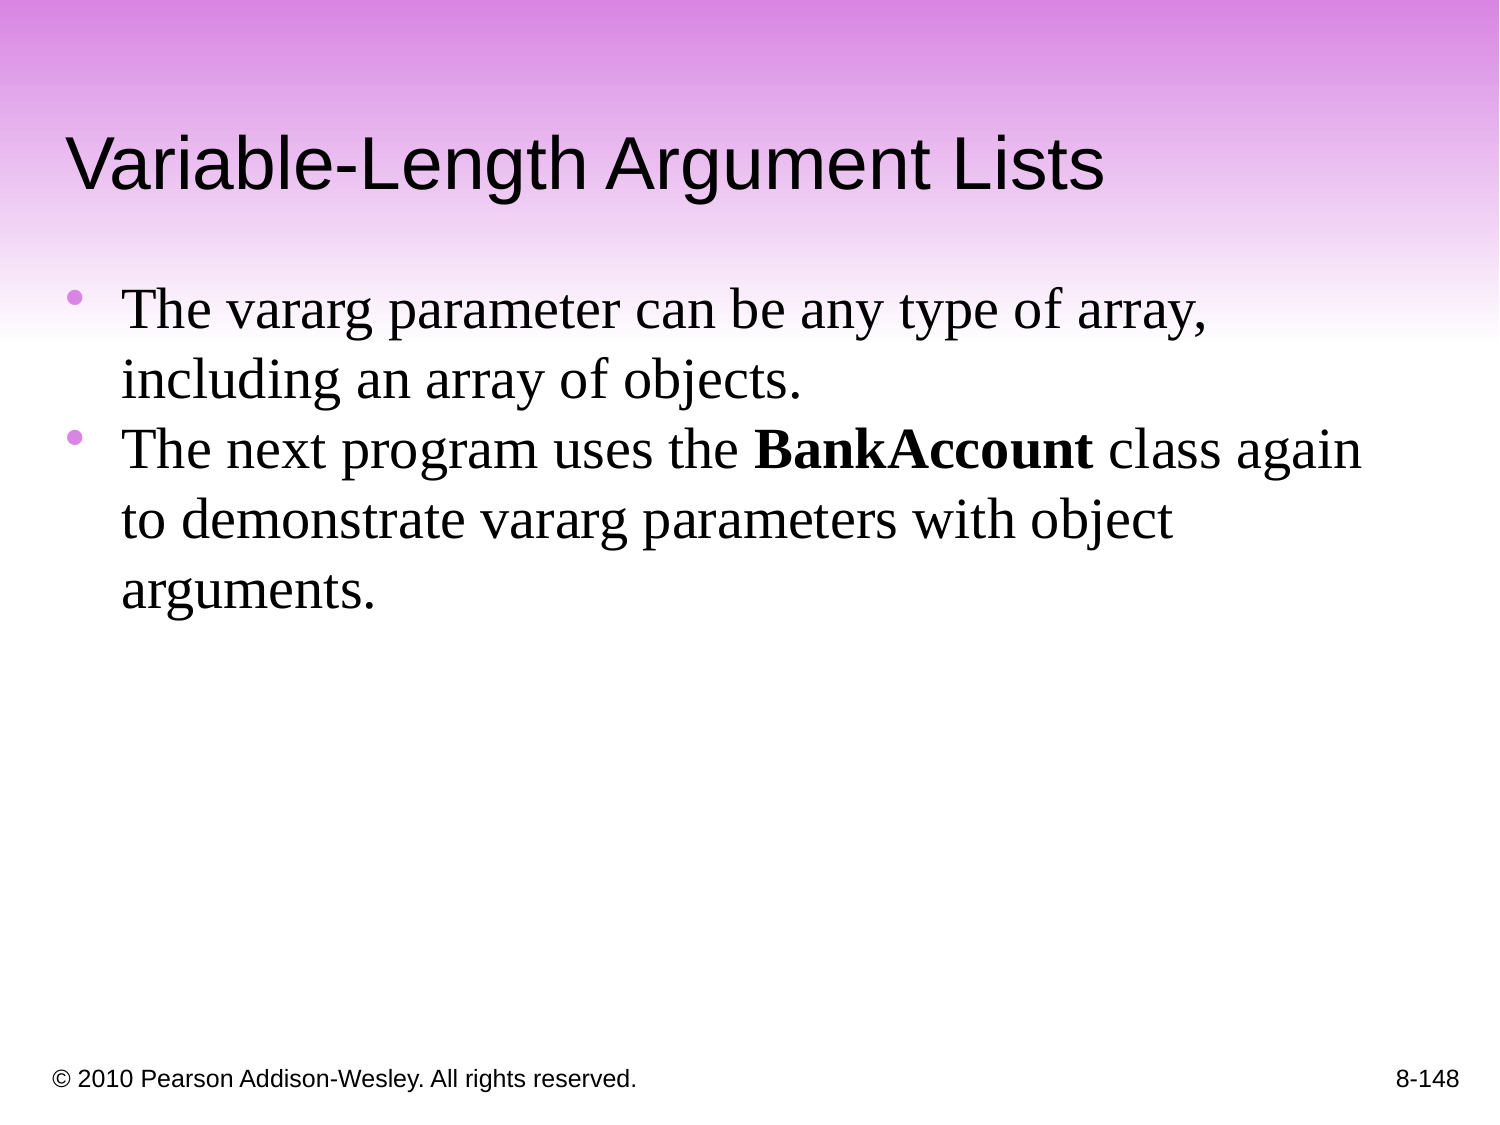

Variable-Length Argument Lists
The vararg parameter can be any type of array, including an array of objects.
The next program uses the BankAccount class again to demonstrate vararg parameters with object arguments.
8-148